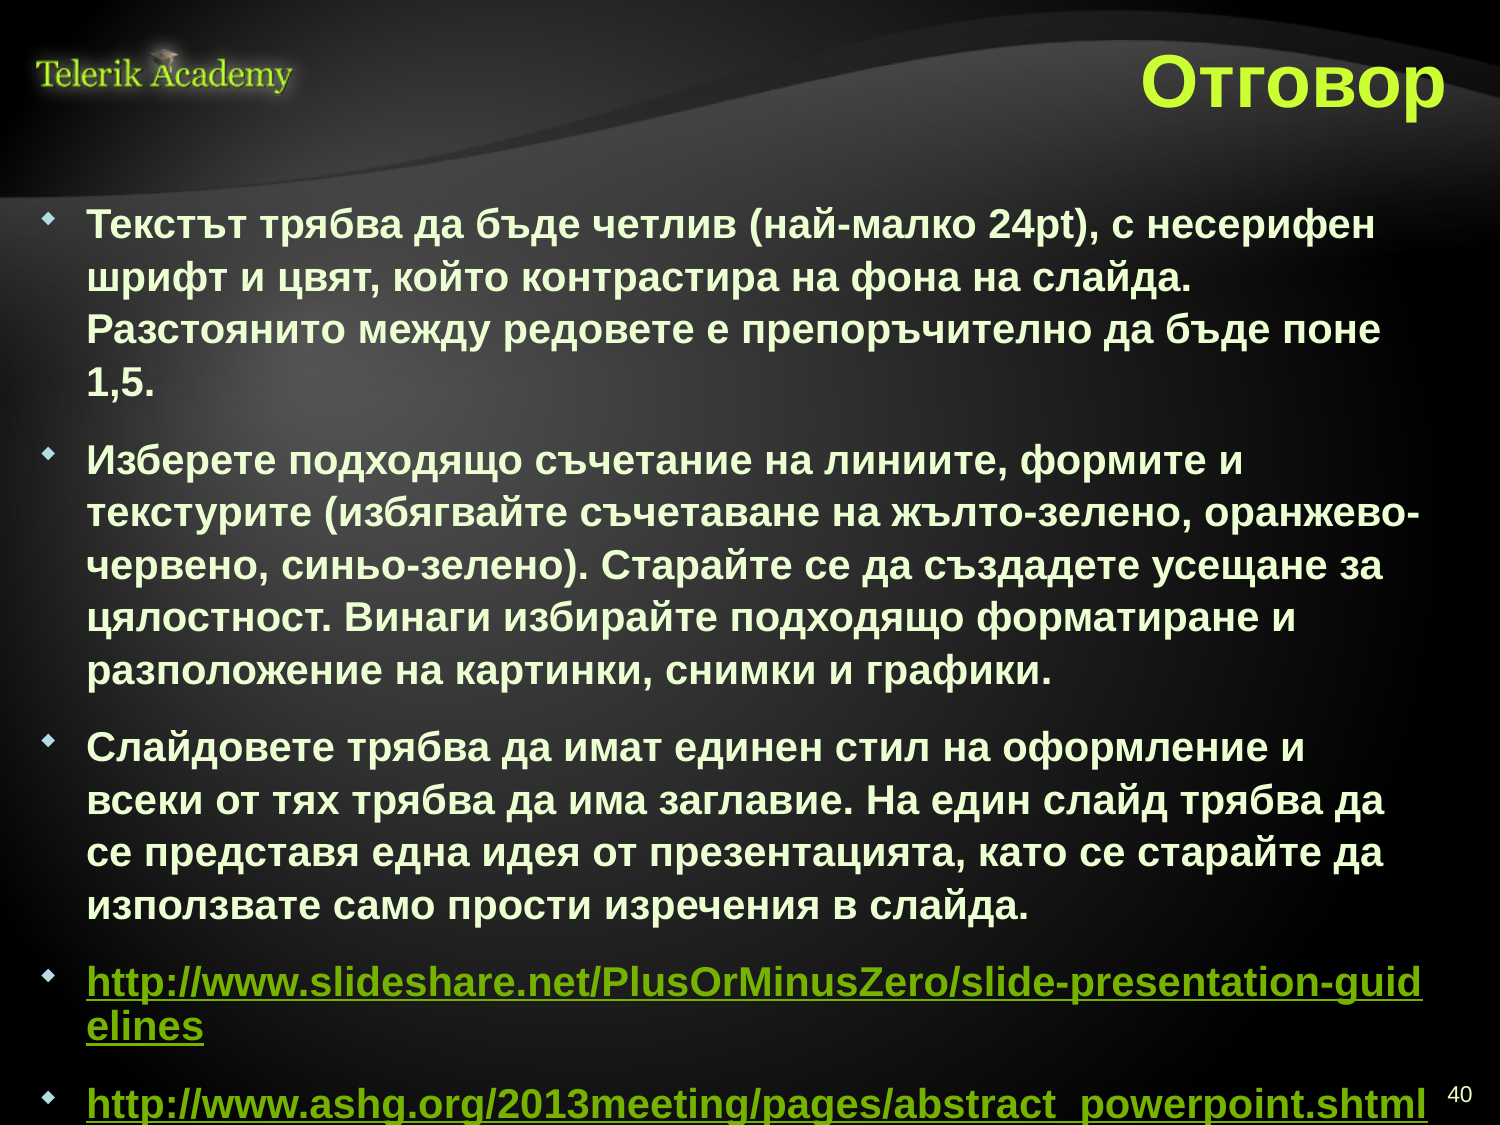

# Отговор
Текстът трябва да бъде четлив (най-малко 24pt), с несерифен шрифт и цвят, който контрастира на фона на слайда. Разстоянитo между редовете е препоръчително да бъде поне 1,5.
Изберете подходящо съчетание на линиите, формите и текстурите (избягвайте съчетаване на жълто-зелено, оранжево-червено, синьо-зелено). Старайте се да създадете усещане за цялостност. Винаги избирайте подходящо форматиране и разположение на картинки, снимки и графики.
Слайдовете трябва да имат единен стил на оформление и всеки от тях трябва да има заглавие. На един слайд трябва да се представя една идея от презентацията, като се старайте да използвате само прости изречения в слайда.
http://www.slideshare.net/PlusOrMinusZero/slide-presentation-guidelines
http://www.ashg.org/2013meeting/pages/abstract_powerpoint.shtml

40